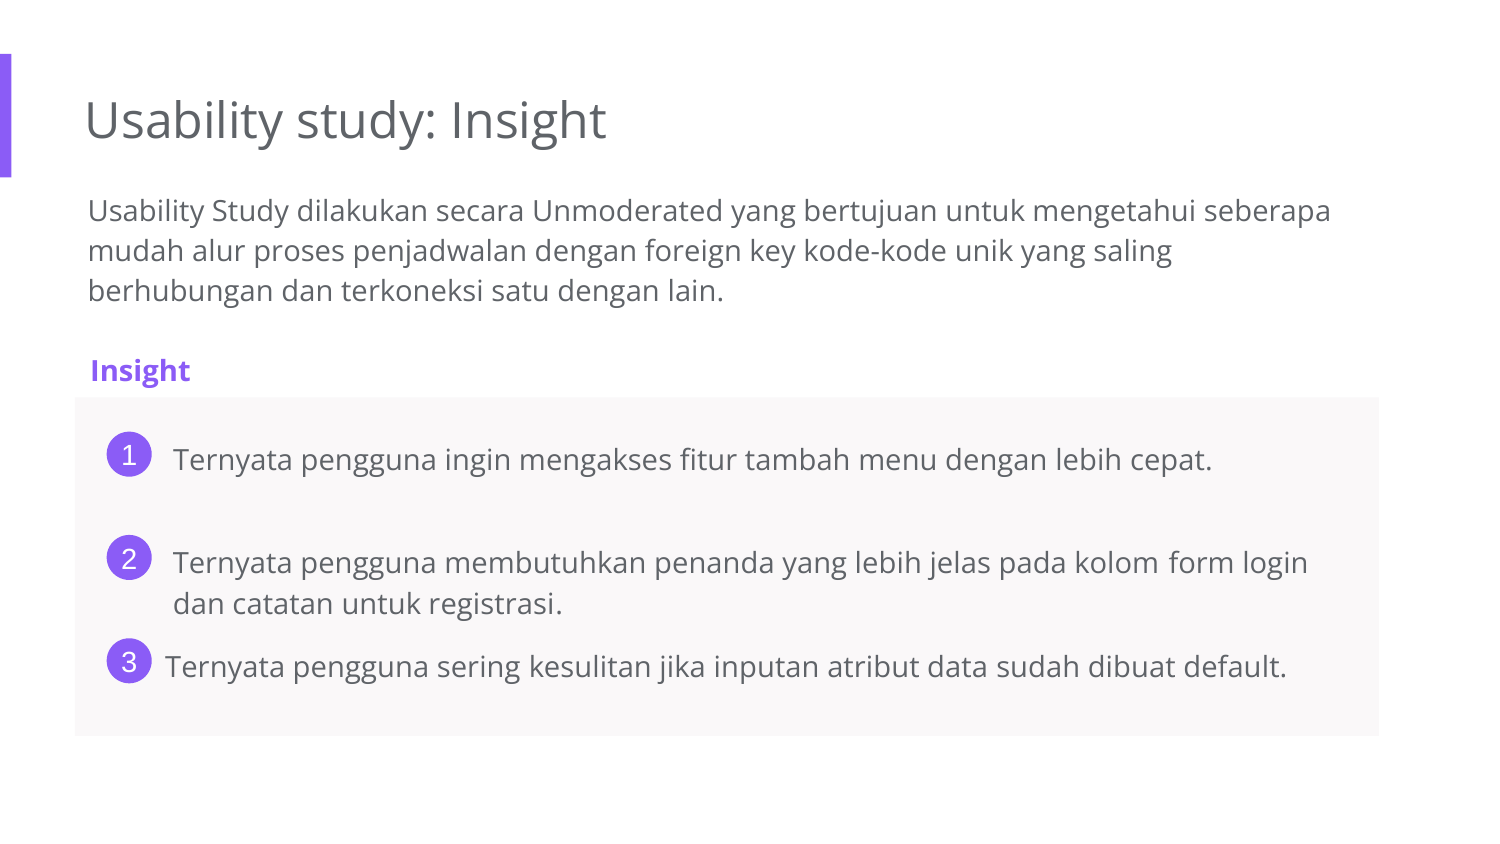

Usability study: Insight
Usability Study dilakukan secara Unmoderated yang bertujuan untuk mengetahui seberapa mudah alur proses penjadwalan dengan foreign key kode-kode unik yang saling berhubungan dan terkoneksi satu dengan lain.
Insight

Ternyata pengguna ingin mengakses fitur tambah menu dengan lebih cepat.
1
Ternyata pengguna membutuhkan penanda yang lebih jelas pada kolom form login dan catatan untuk registrasi.
2
Ternyata pengguna sering kesulitan jika inputan atribut data sudah dibuat default.
3